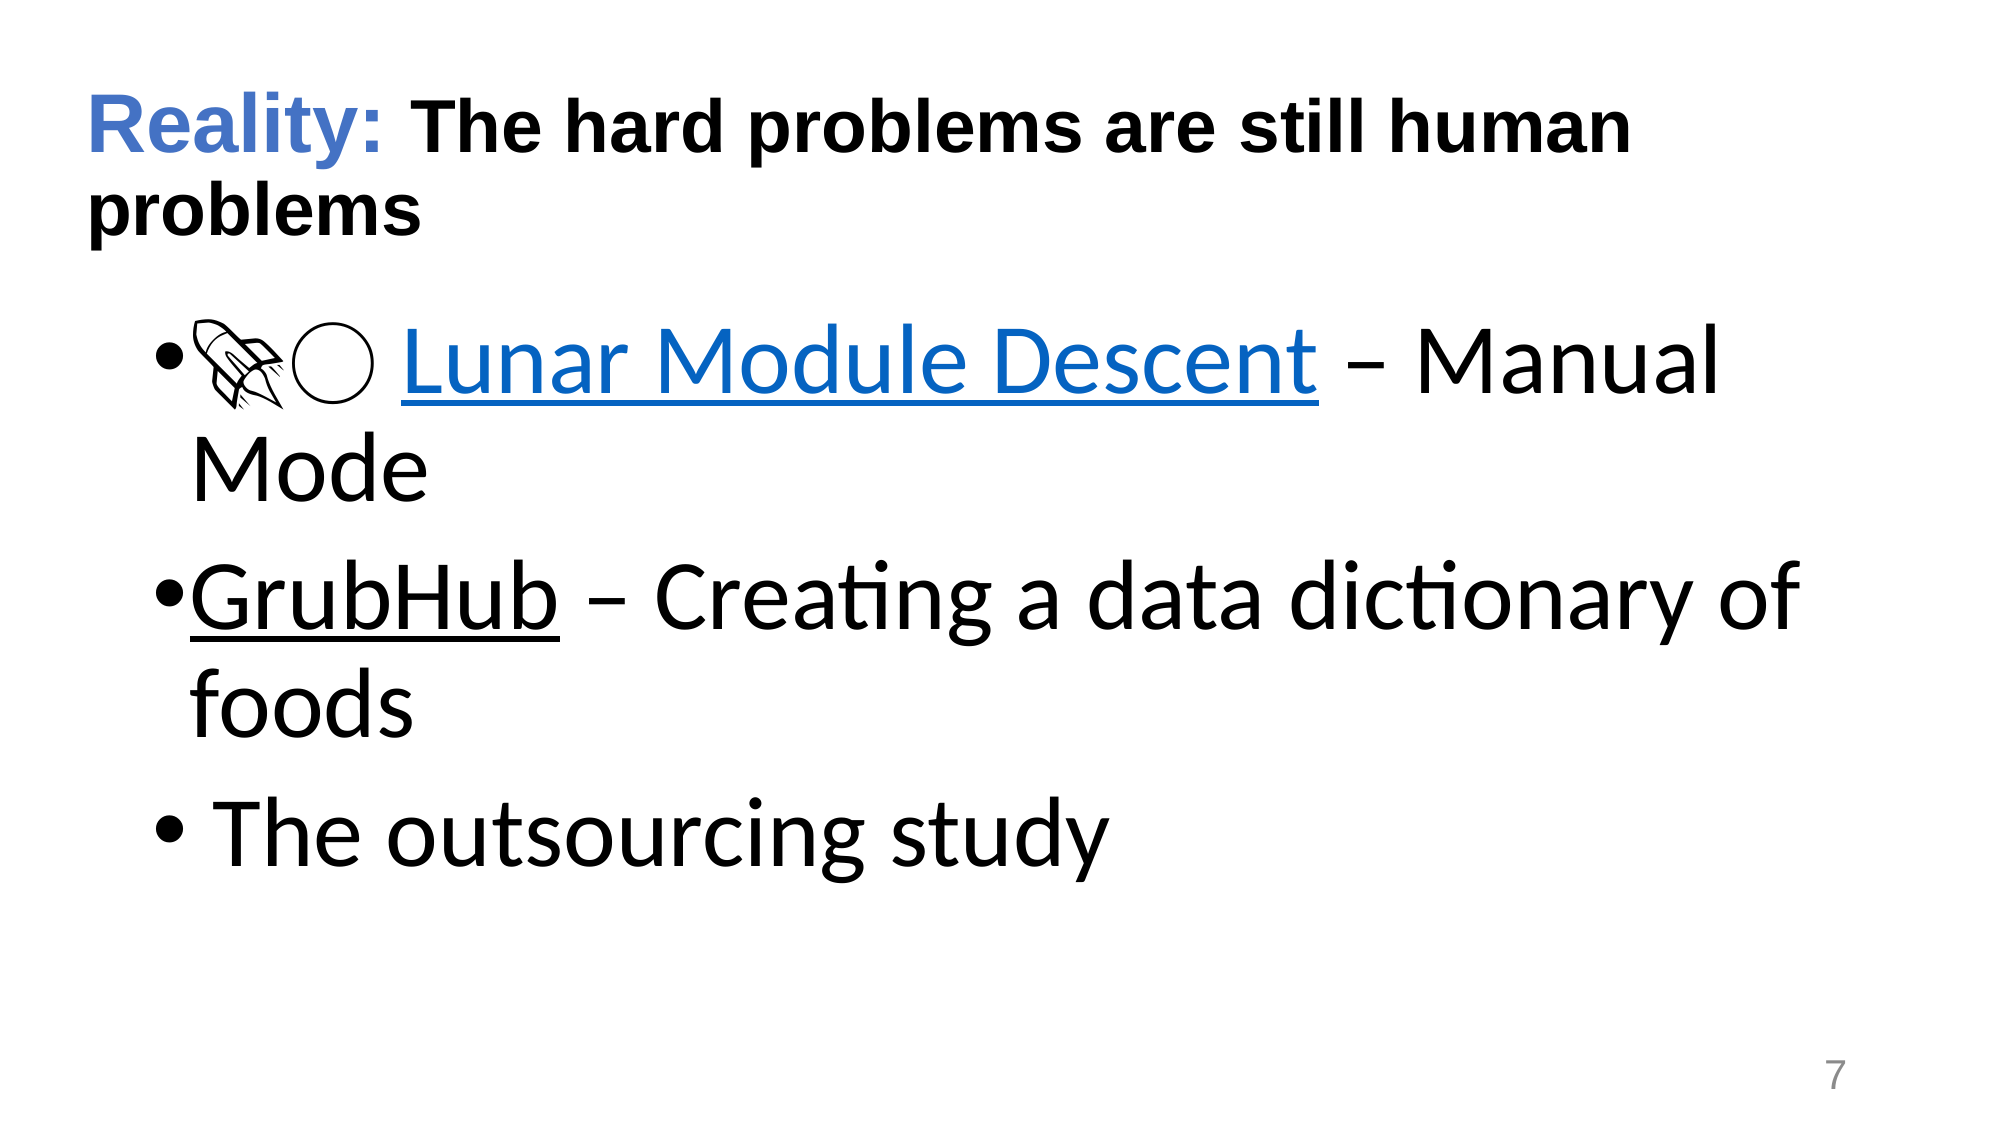

# Reality: The hard problems are still human problems
🚀🌕 Lunar Module Descent – Manual Mode
GrubHub – Creating a data dictionary of foods
 The outsourcing study

7